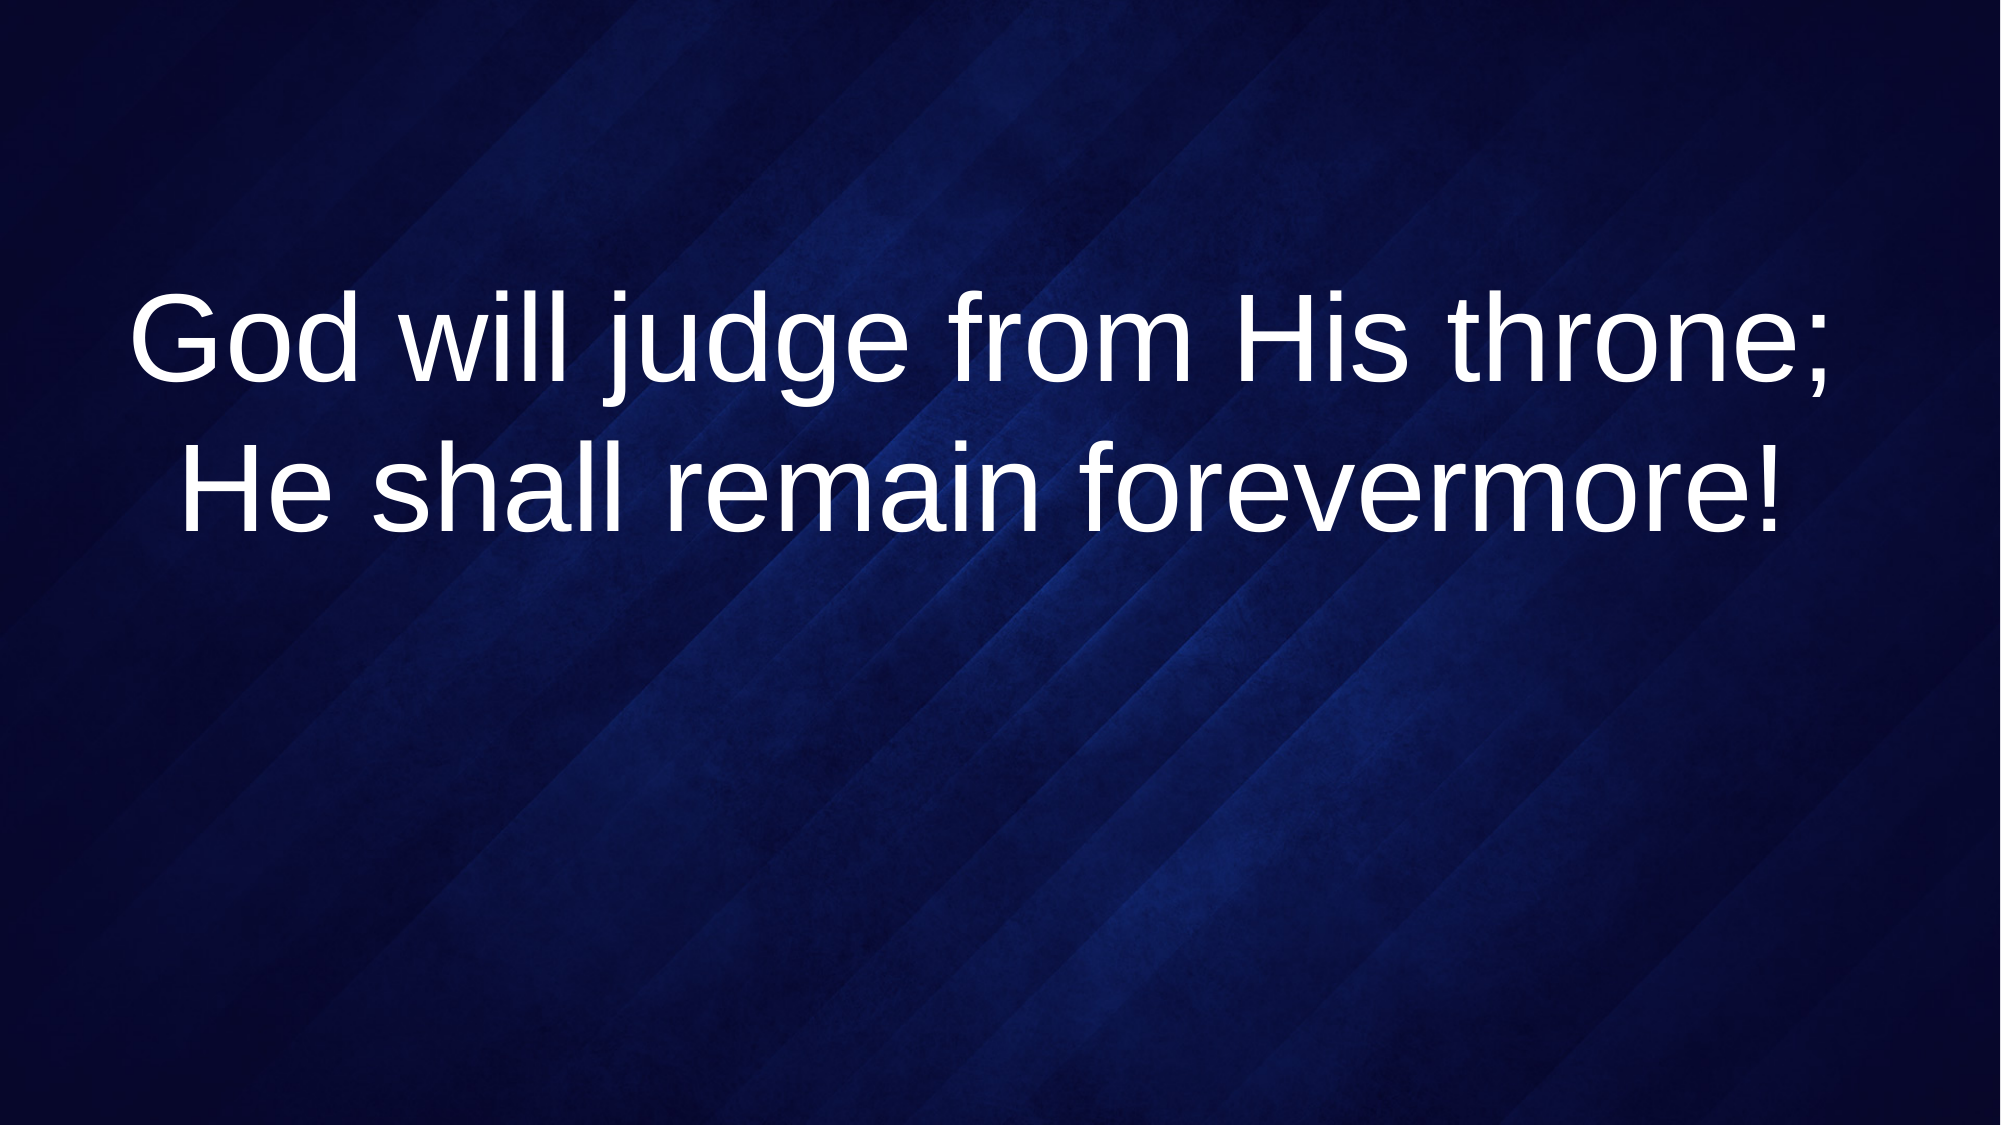

# God will judge from His throne; He shall remain forevermore!